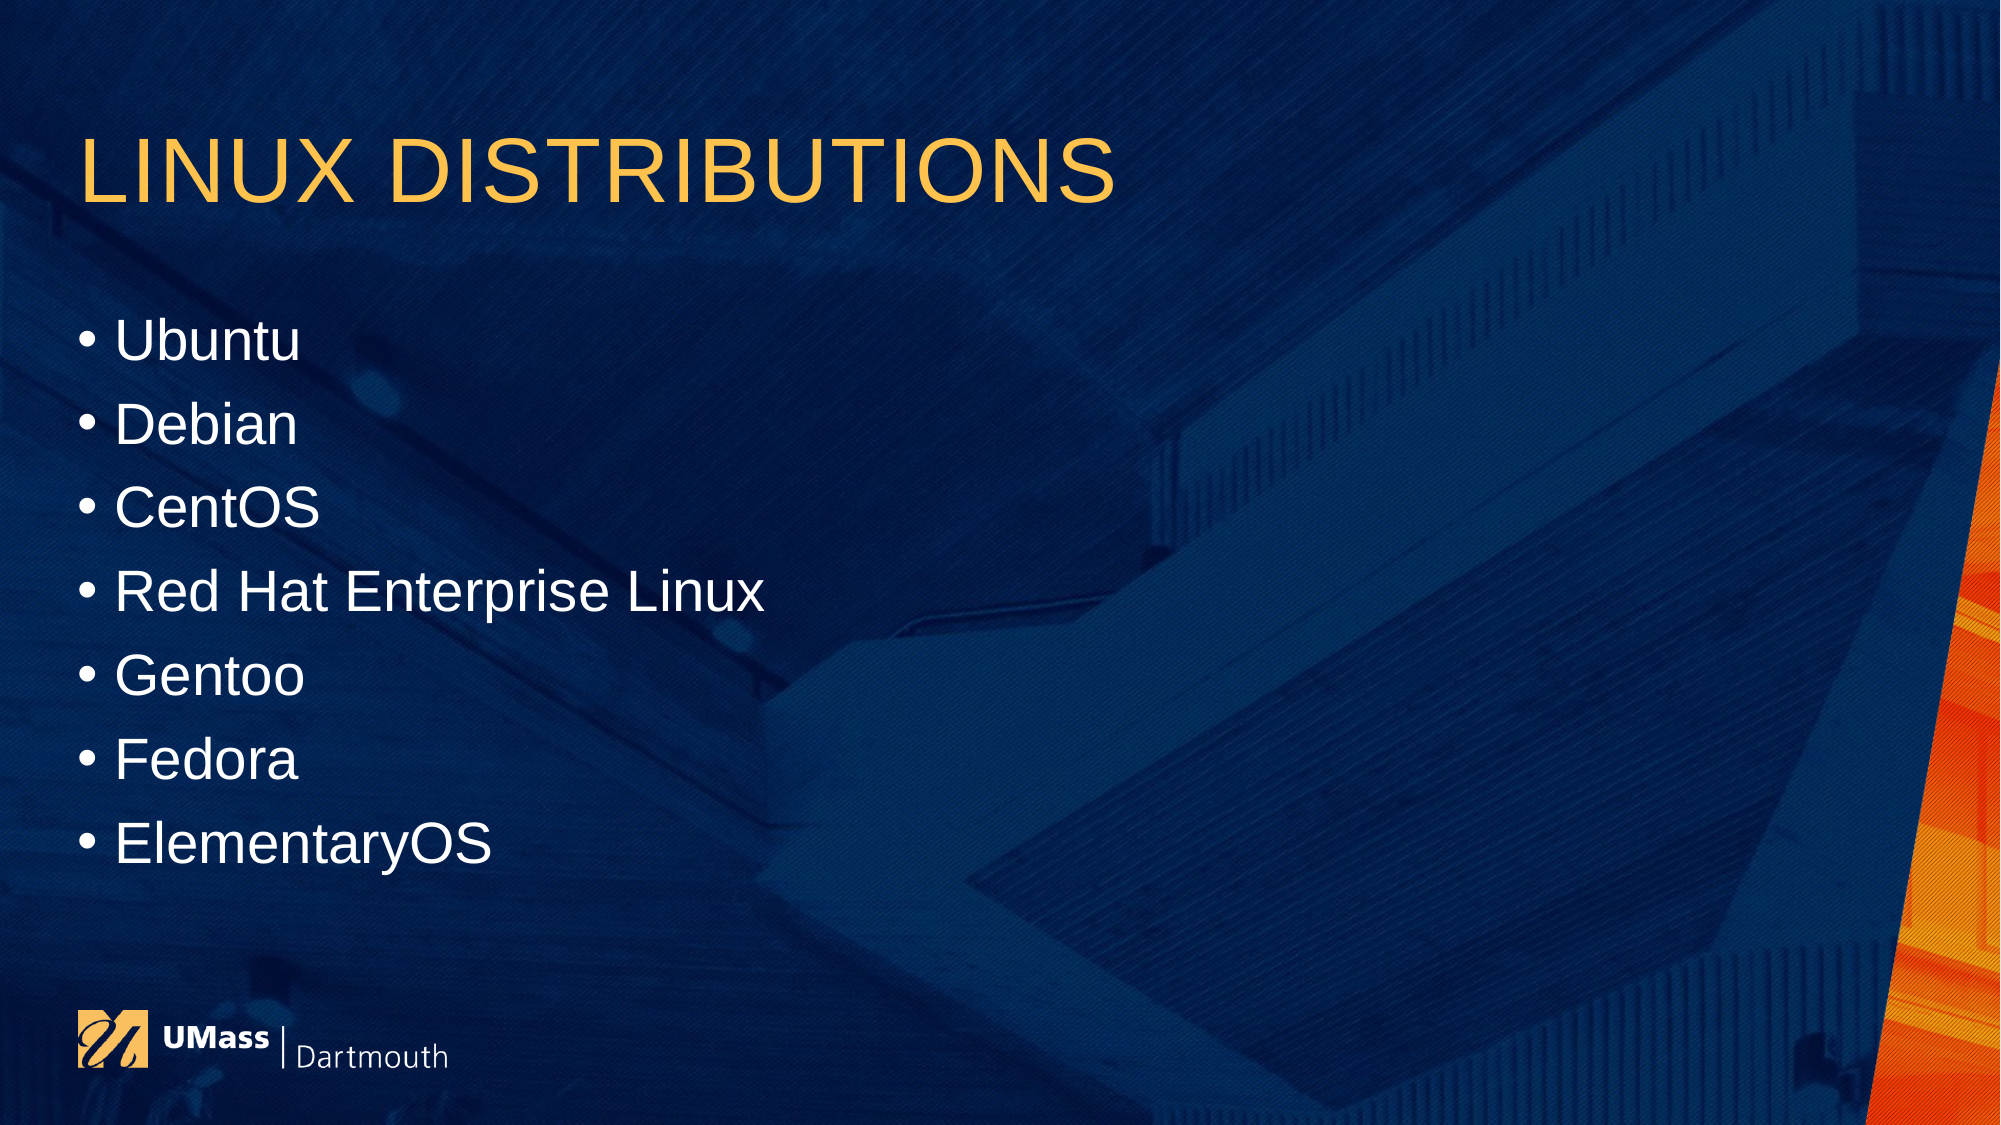

# Linux distributions
Ubuntu
Debian
CentOS
Red Hat Enterprise Linux
Gentoo
Fedora
ElementaryOS